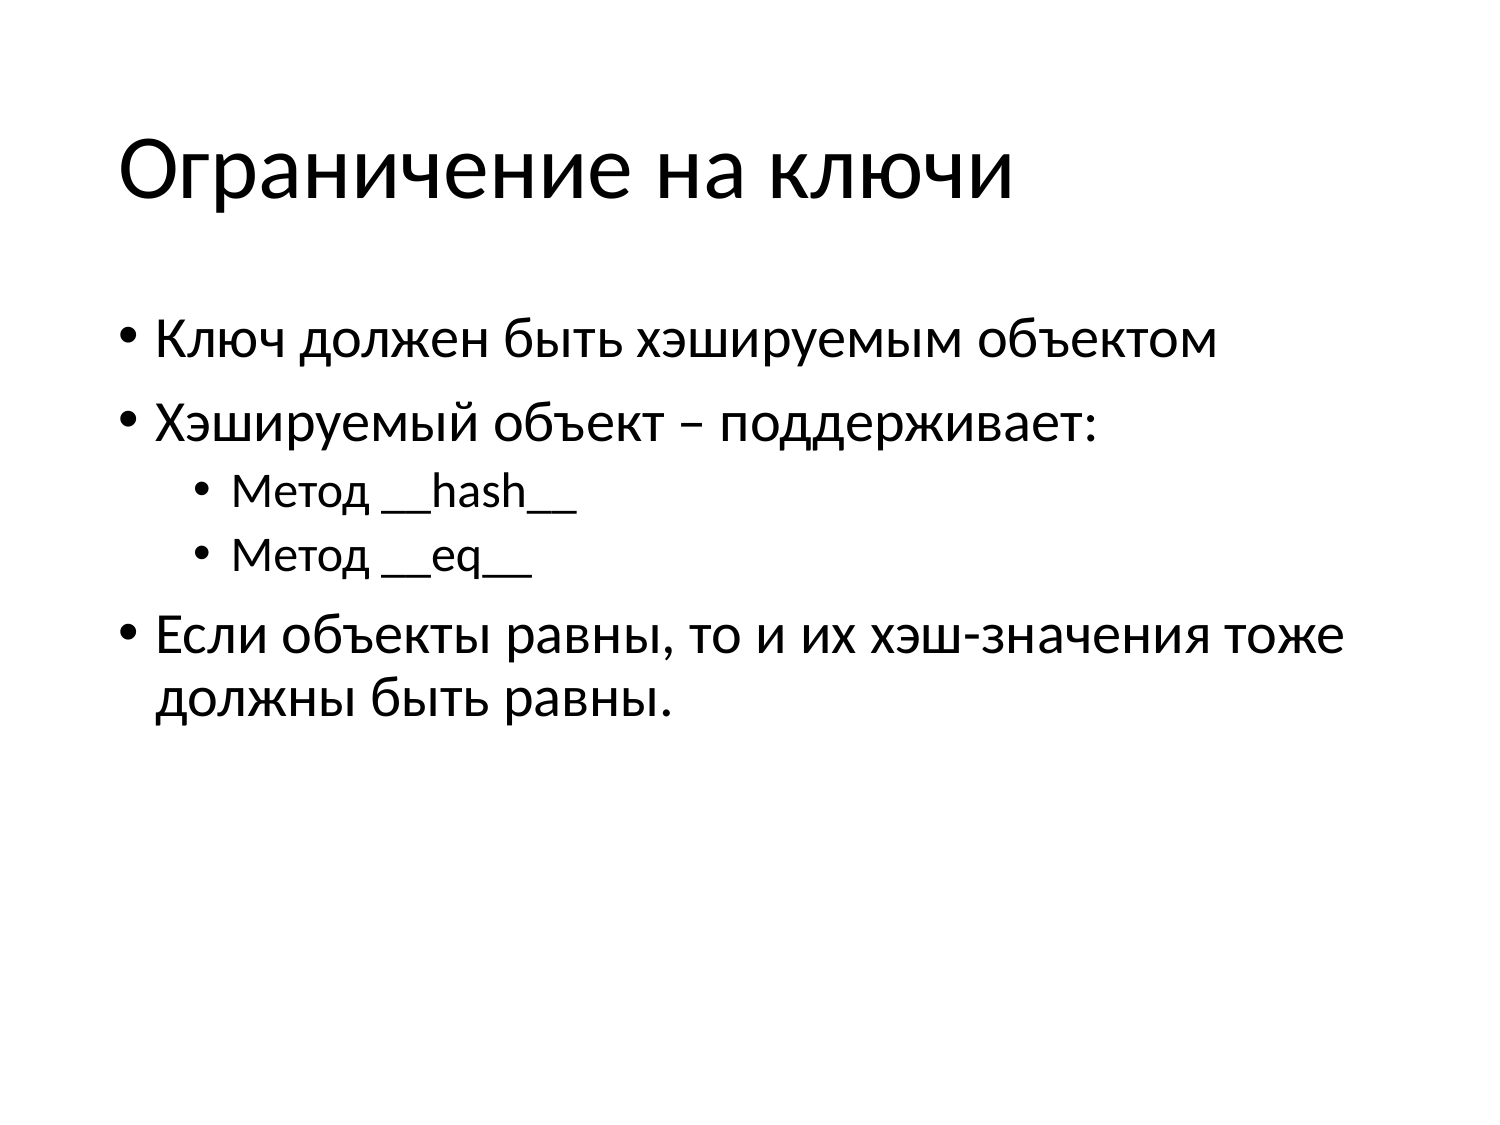

# Ограничение на ключи
Ключ должен быть хэшируемым объектом
Хэшируемый объект – поддерживает:
Метод __hash__
Метод __eq__
Если объекты равны, то и их хэш-значения тоже должны быть равны.